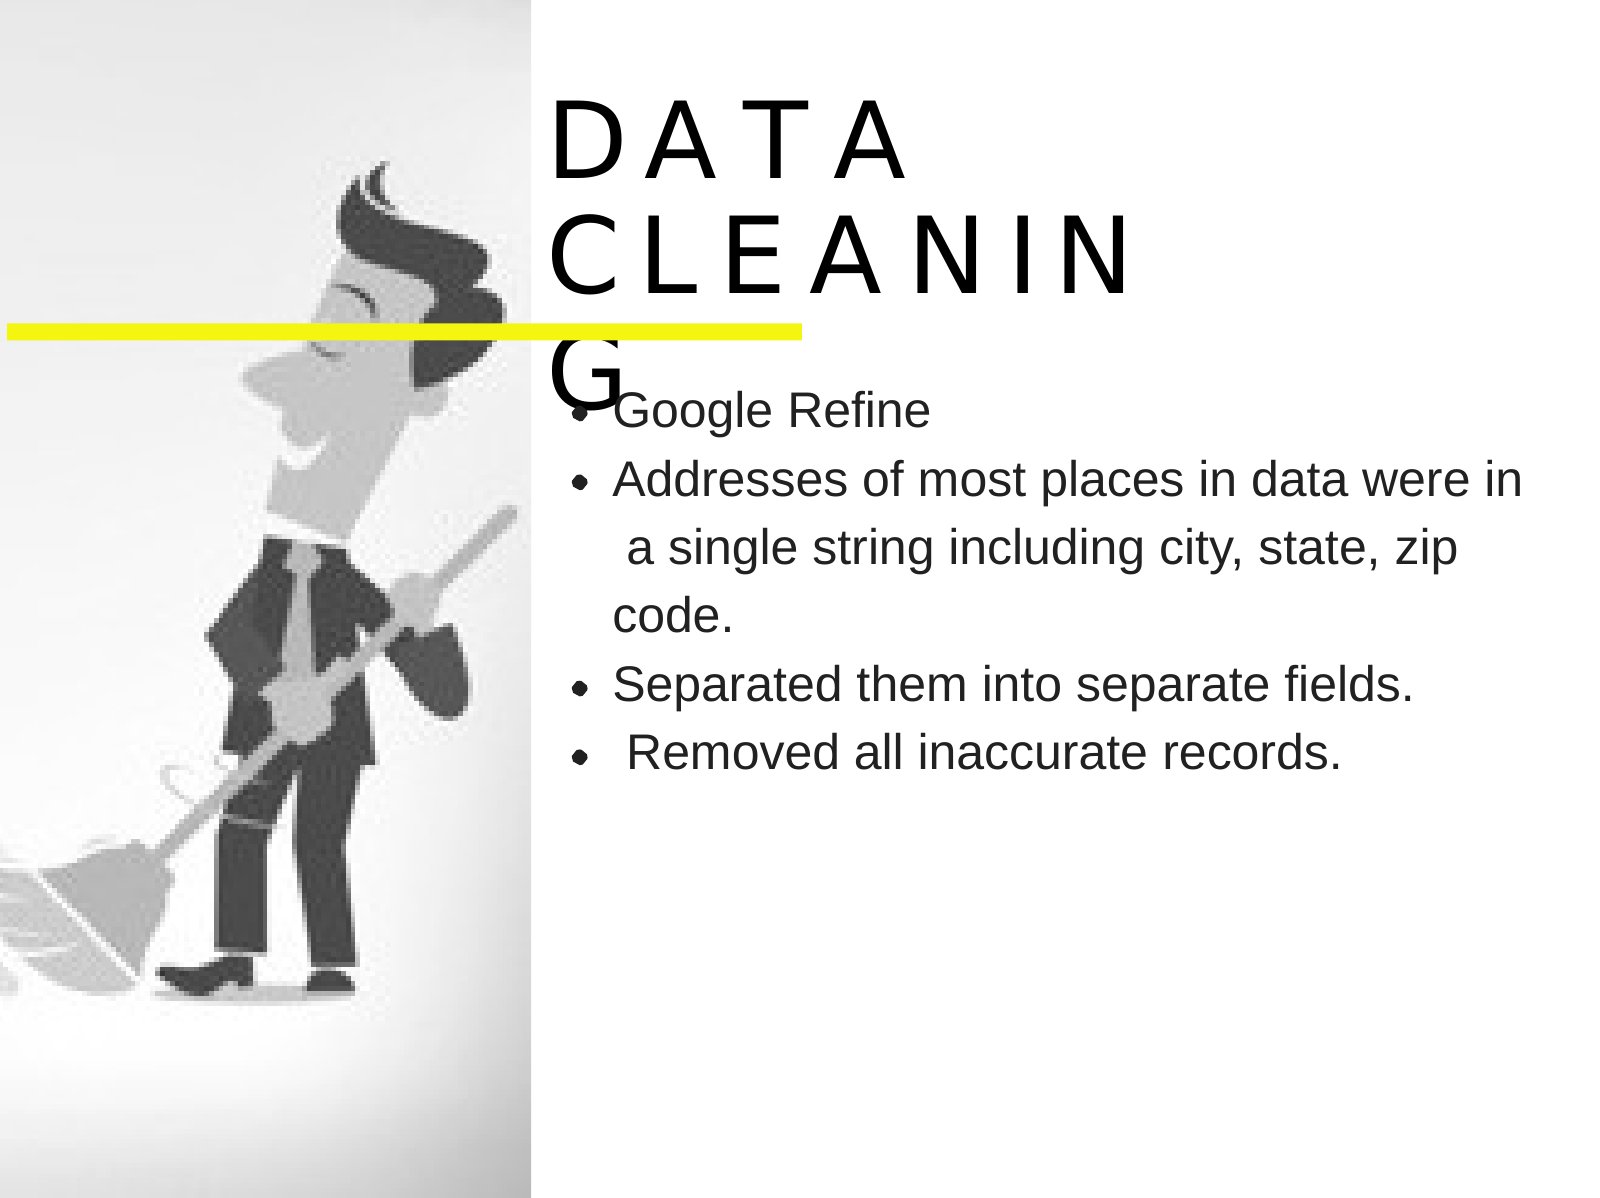

# D A T A
C L E A N I N G

Google Refine
Addresses of most places in data were in  a single string including city, state, zip  code.
Separated them into separate fields.  Removed all inaccurate records.